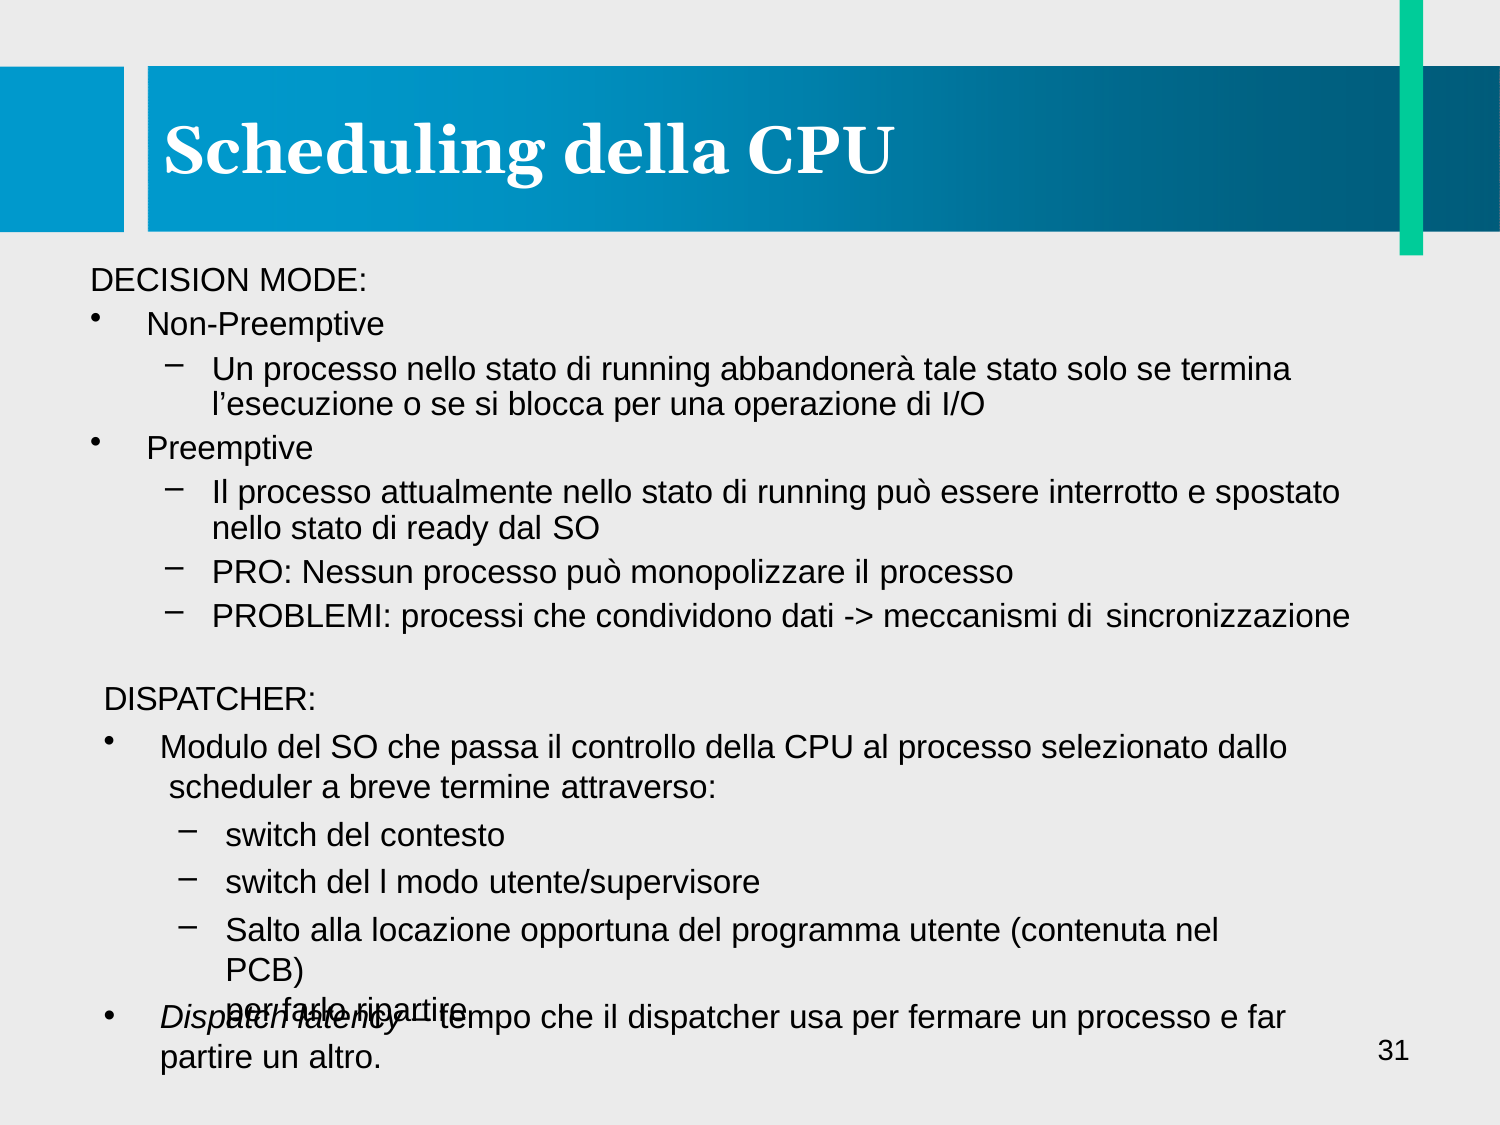

# Scheduling della CPU

DECISION MODE:
Non-Preemptive
Un processo nello stato di running abbandonerà tale stato solo se termina  l’esecuzione o se si blocca per una operazione di I/O
Preemptive
Il processo attualmente nello stato di running può essere interrotto e spostato  nello stato di ready dal SO
PRO: Nessun processo può monopolizzare il processo
PROBLEMI: processi che condividono dati -> meccanismi di sincronizzazione

DISPATCHER:
Modulo del SO che passa il controllo della CPU al processo selezionato dallo  scheduler a breve termine attraverso:
switch del contesto
switch del l modo utente/supervisore
Salto alla locazione opportuna del programma utente (contenuta nel PCB)
per farlo ripartire
Dispatch latency – tempo che il dispatcher usa per fermare un processo e far  partire un altro.
31